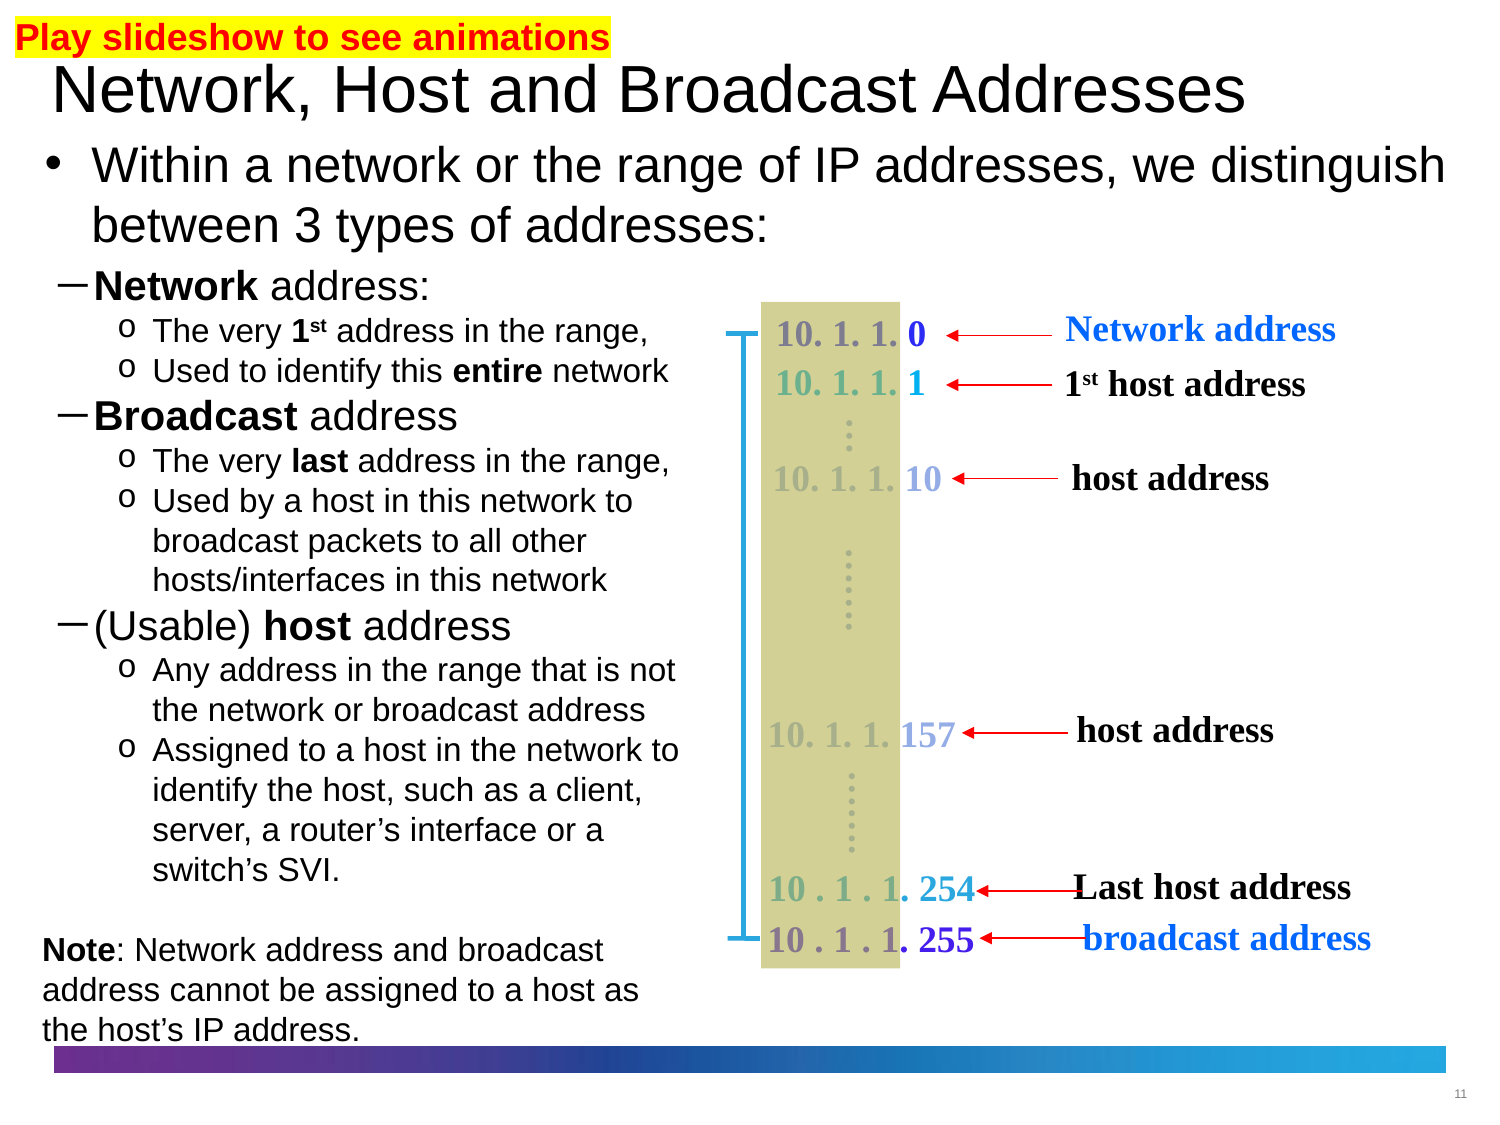

# Network, Host and Broadcast Addresses
Play slideshow to see animations
Within a network or the range of IP addresses, we distinguish between 3 types of addresses:
Network address:
The very 1st address in the range,
Used to identify this entire network
Broadcast address
The very last address in the range,
Used by a host in this network to broadcast packets to all other hosts/interfaces in this network
(Usable) host address
Any address in the range that is not the network or broadcast address
Assigned to a host in the network to identify the host, such as a client, server, a router’s interface or a switch’s SVI.

Note: Network address and broadcast address cannot be assigned to a host as the host’s IP address.
Network address
10. 1. 1. 0

10 . 1 . 1. 255

 10. 1. 1. 1
1st host address
…
host address
10. 1. 1. 10
…….
host address
   10. 1. 1. 157
…….
Last host address
10 . 1 . 1. 254
broadcast address